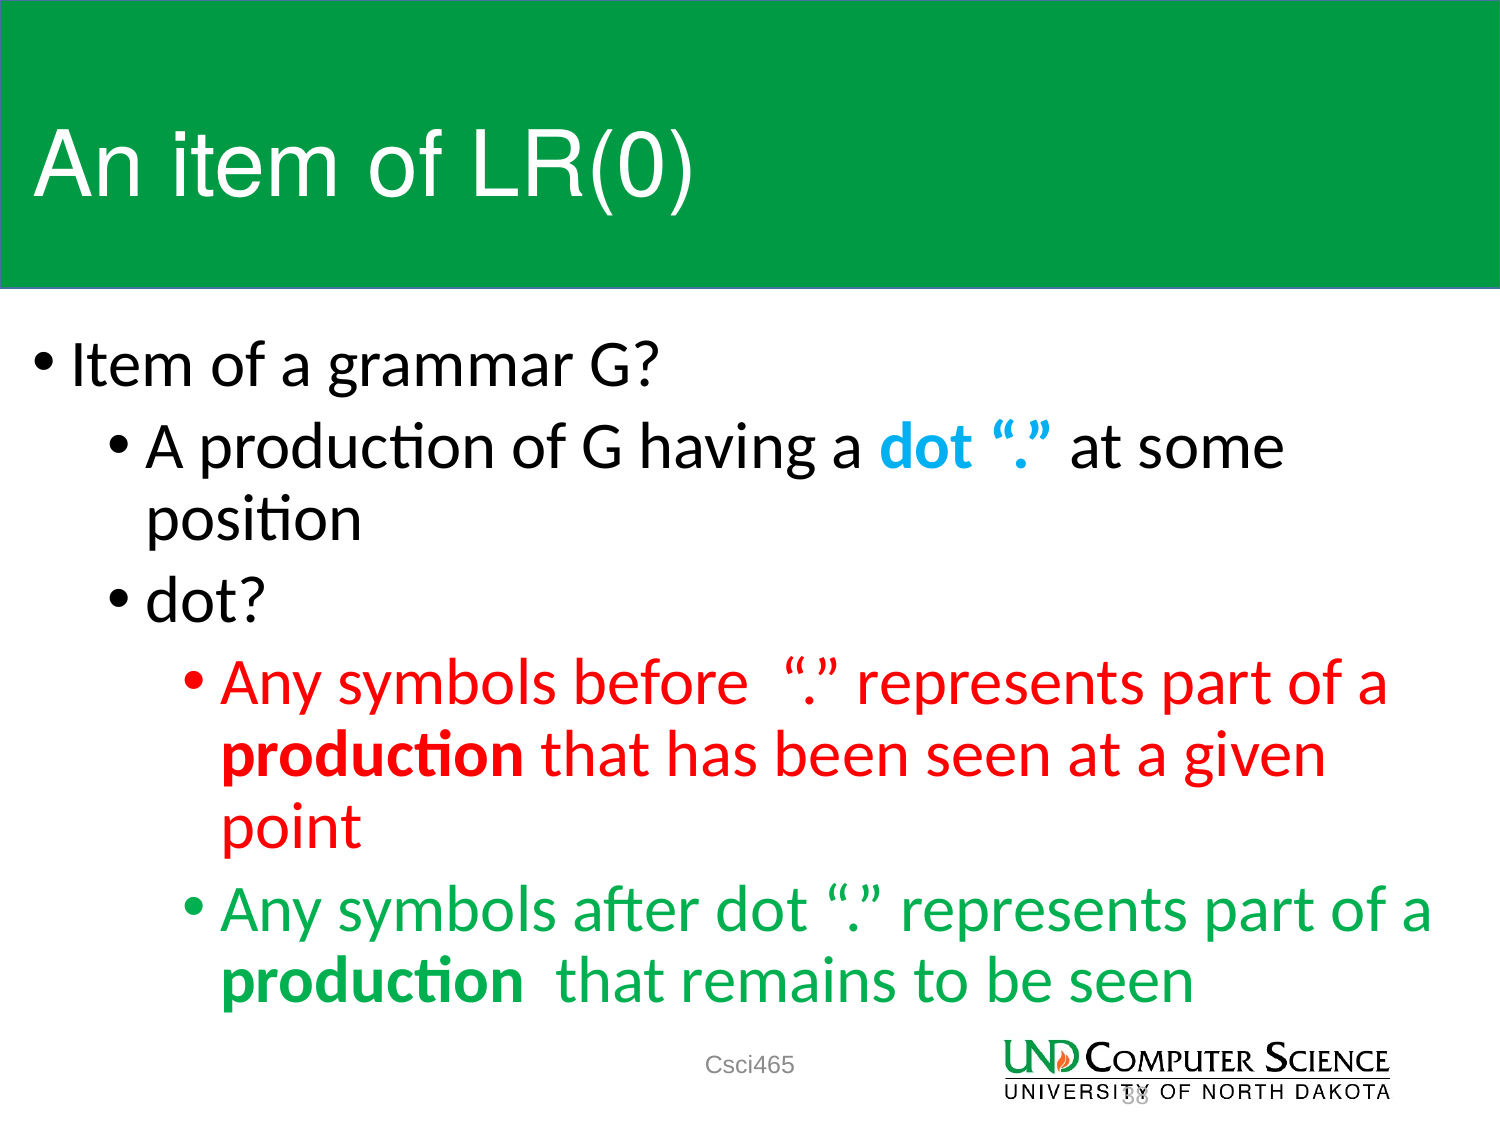

# An item of LR(0)
Item of a grammar G?
A production of G having a dot “.” at some position
dot?
Any symbols before  “.” represents part of a production that has been seen at a given point
Any symbols after dot “.” represents part of a production  that remains to be seen

Csci465
38